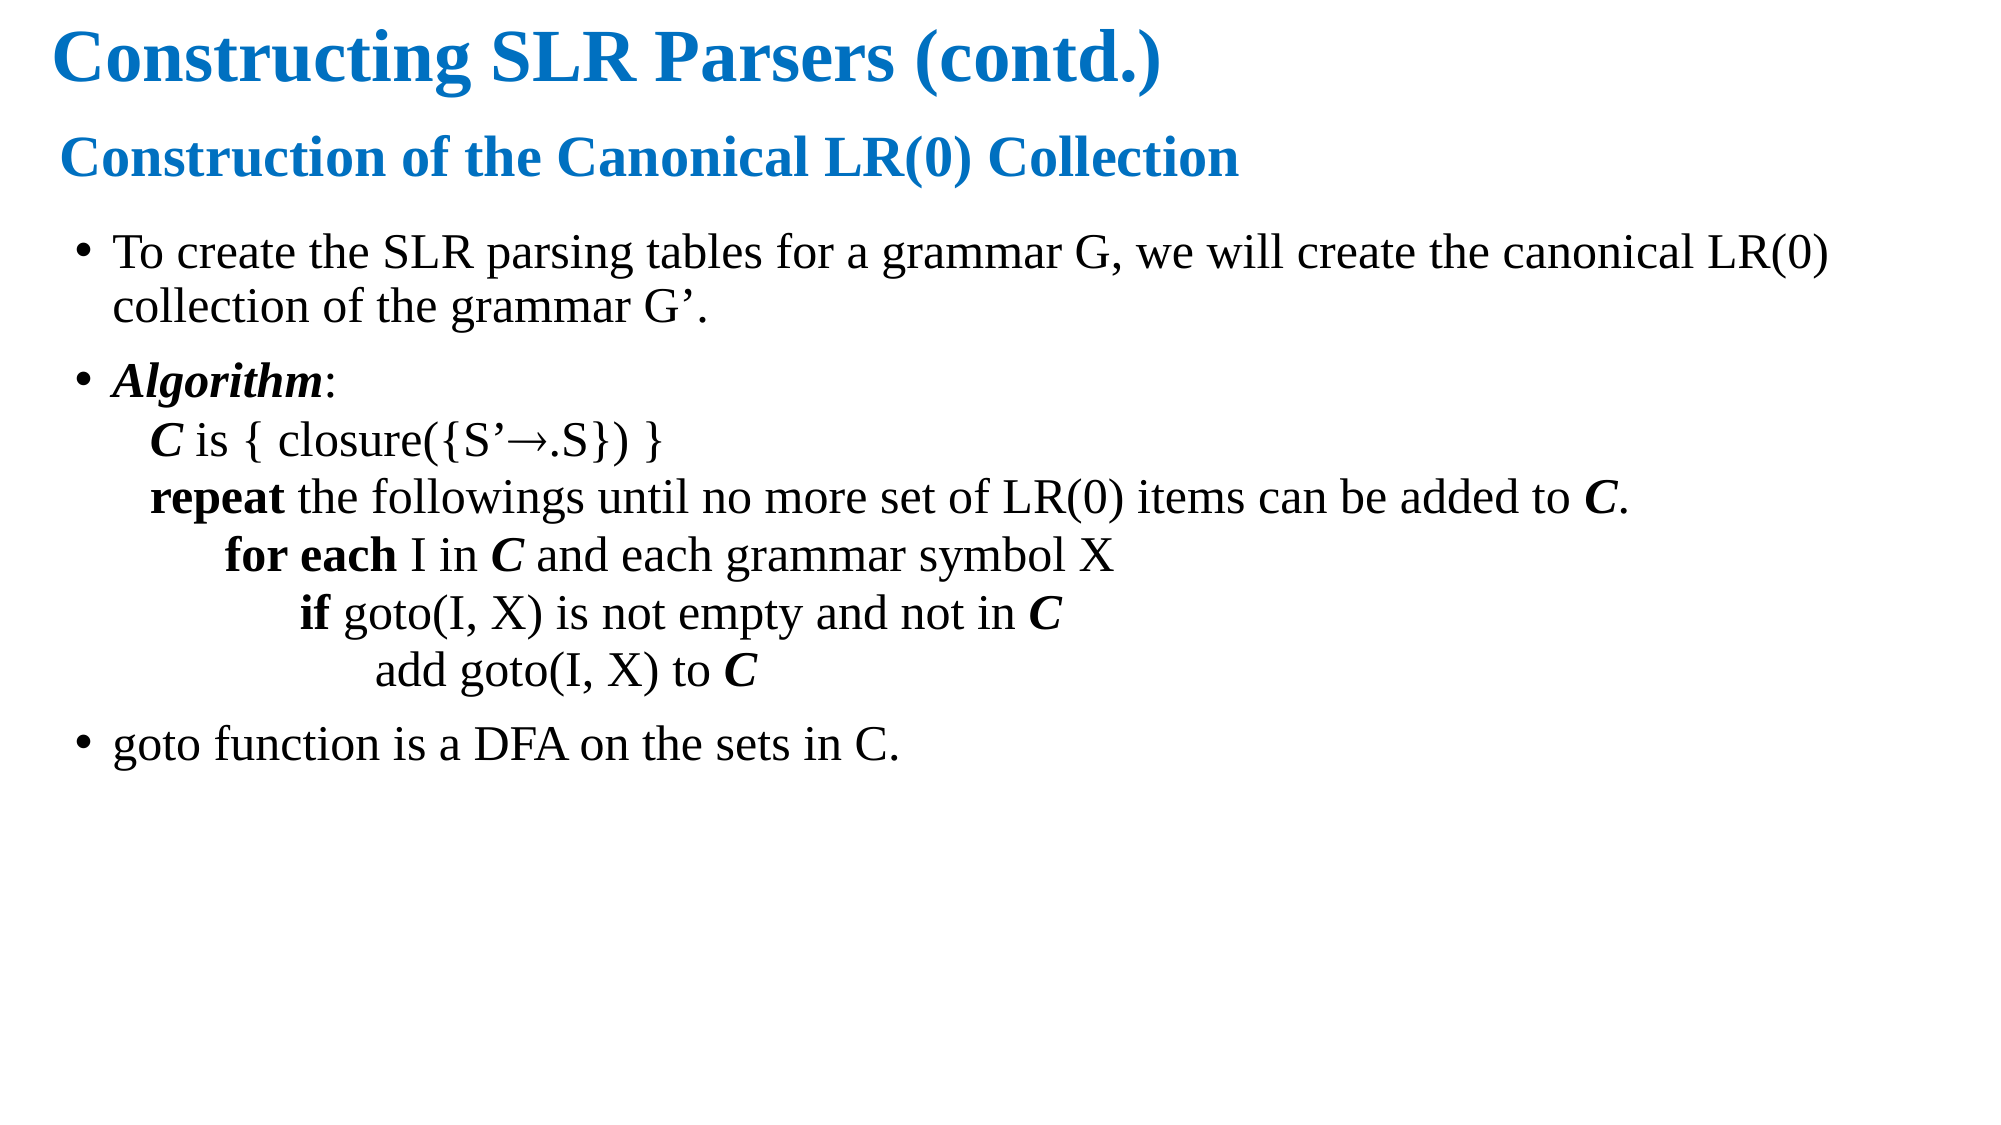

Constructing SLR Parsers (contd.)
# Construction of the Canonical LR(0) Collection
To create the SLR parsing tables for a grammar G, we will create the canonical LR(0) collection of the grammar G’.
Algorithm:
C is { closure({S’→.S}) }
repeat the followings until no more set of LR(0) items can be added to C.
for each I in C and each grammar symbol X
if goto(I, X) is not empty and not in C
add goto(I, X) to C
goto function is a DFA on the sets in C.